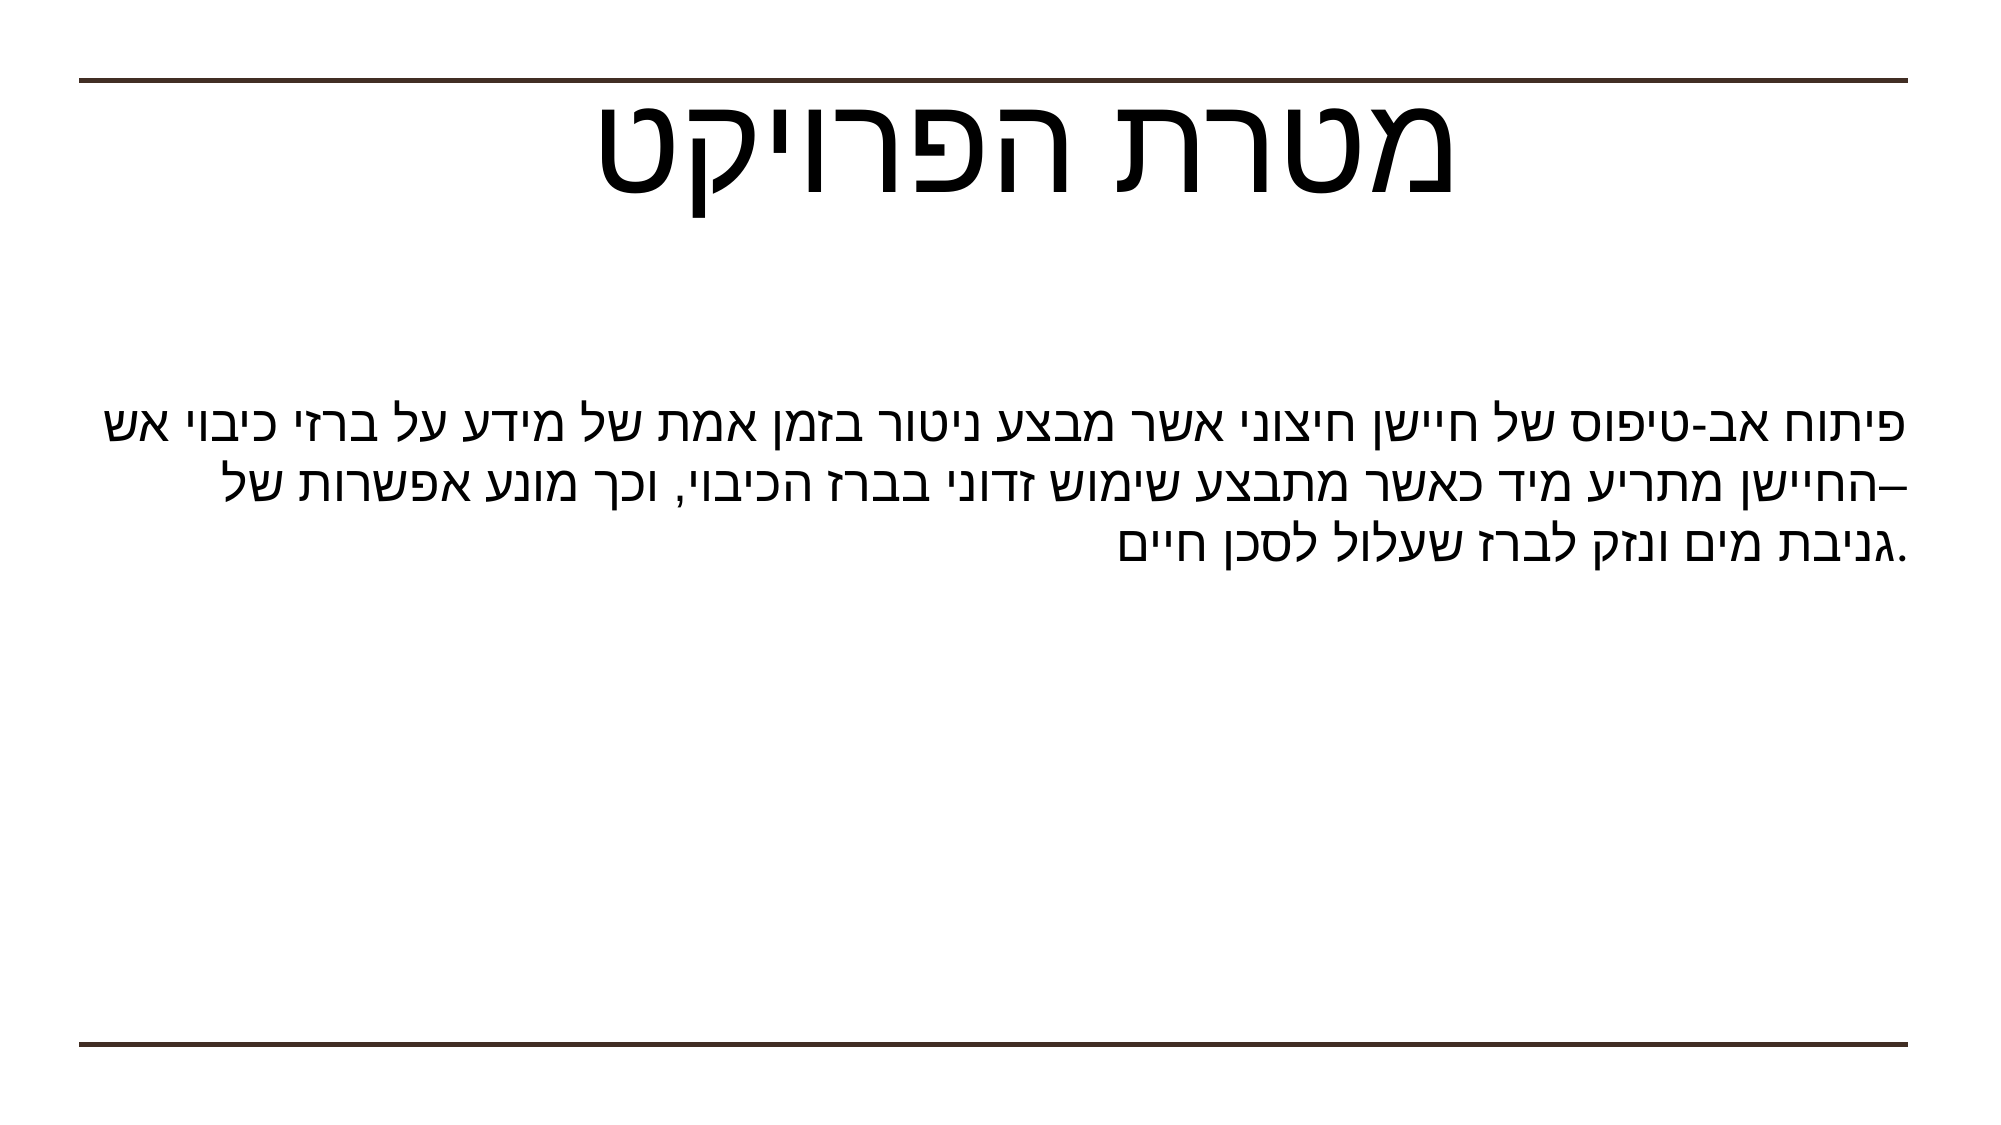

# מטרת הפרויקט
פיתוח אב-טיפוס של חיישן חיצוני אשר מבצע ניטור בזמן אמת של מידע על ברזי כיבוי אש –החיישן מתריע מיד כאשר מתבצע שימוש זדוני בברז הכיבוי, וכך מונע אפשרות של גניבת מים ונזק לברז שעלול לסכן חיים.